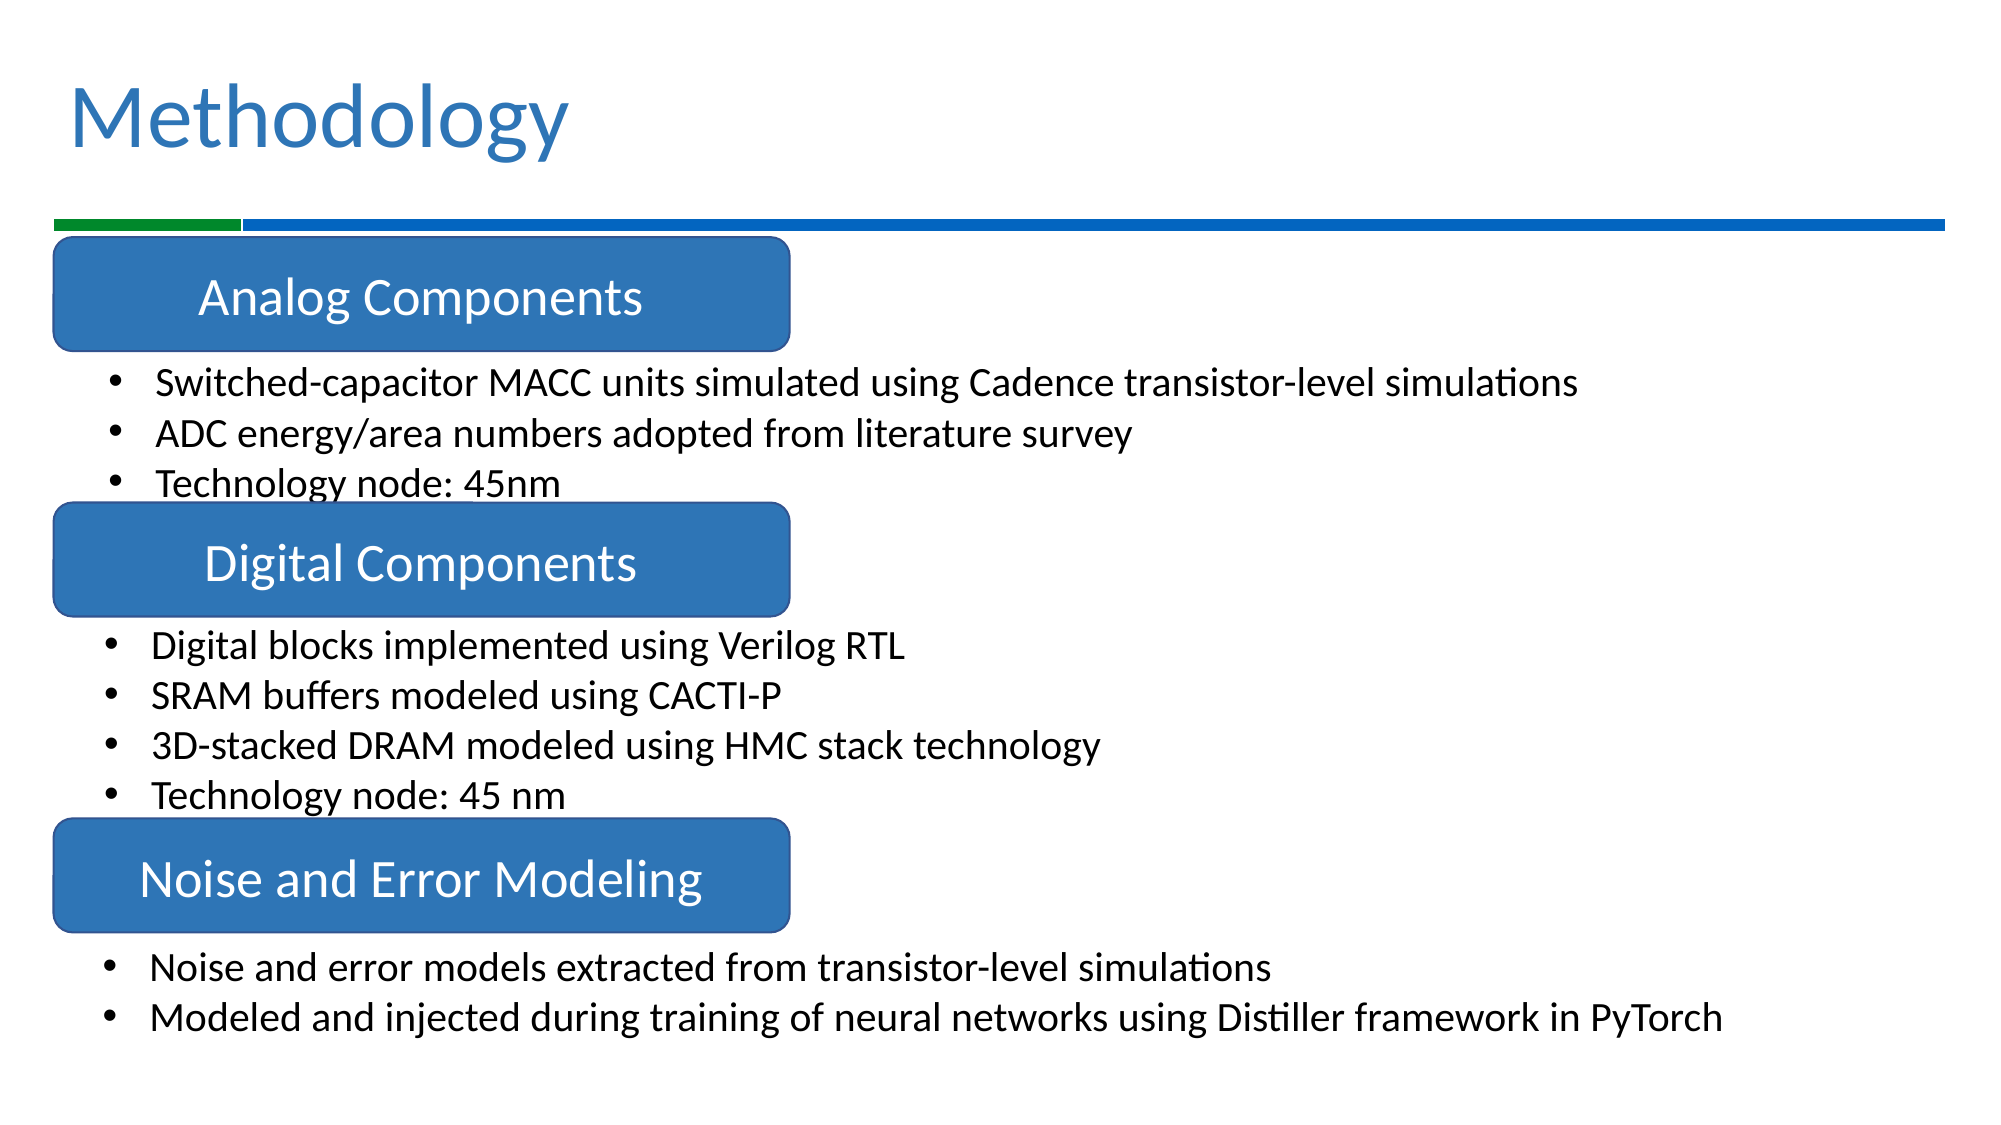

Methodology
Analog Components
Switched-capacitor MACC units simulated using Cadence transistor-level simulations
ADC energy/area numbers adopted from literature survey
Technology node: 45nm
Digital Components
Digital blocks implemented using Verilog RTL
SRAM buffers modeled using CACTI-P
3D-stacked DRAM modeled using HMC stack technology
Technology node: 45 nm
Noise and Error Modeling
Noise and error models extracted from transistor-level simulations
Modeled and injected during training of neural networks using Distiller framework in PyTorch